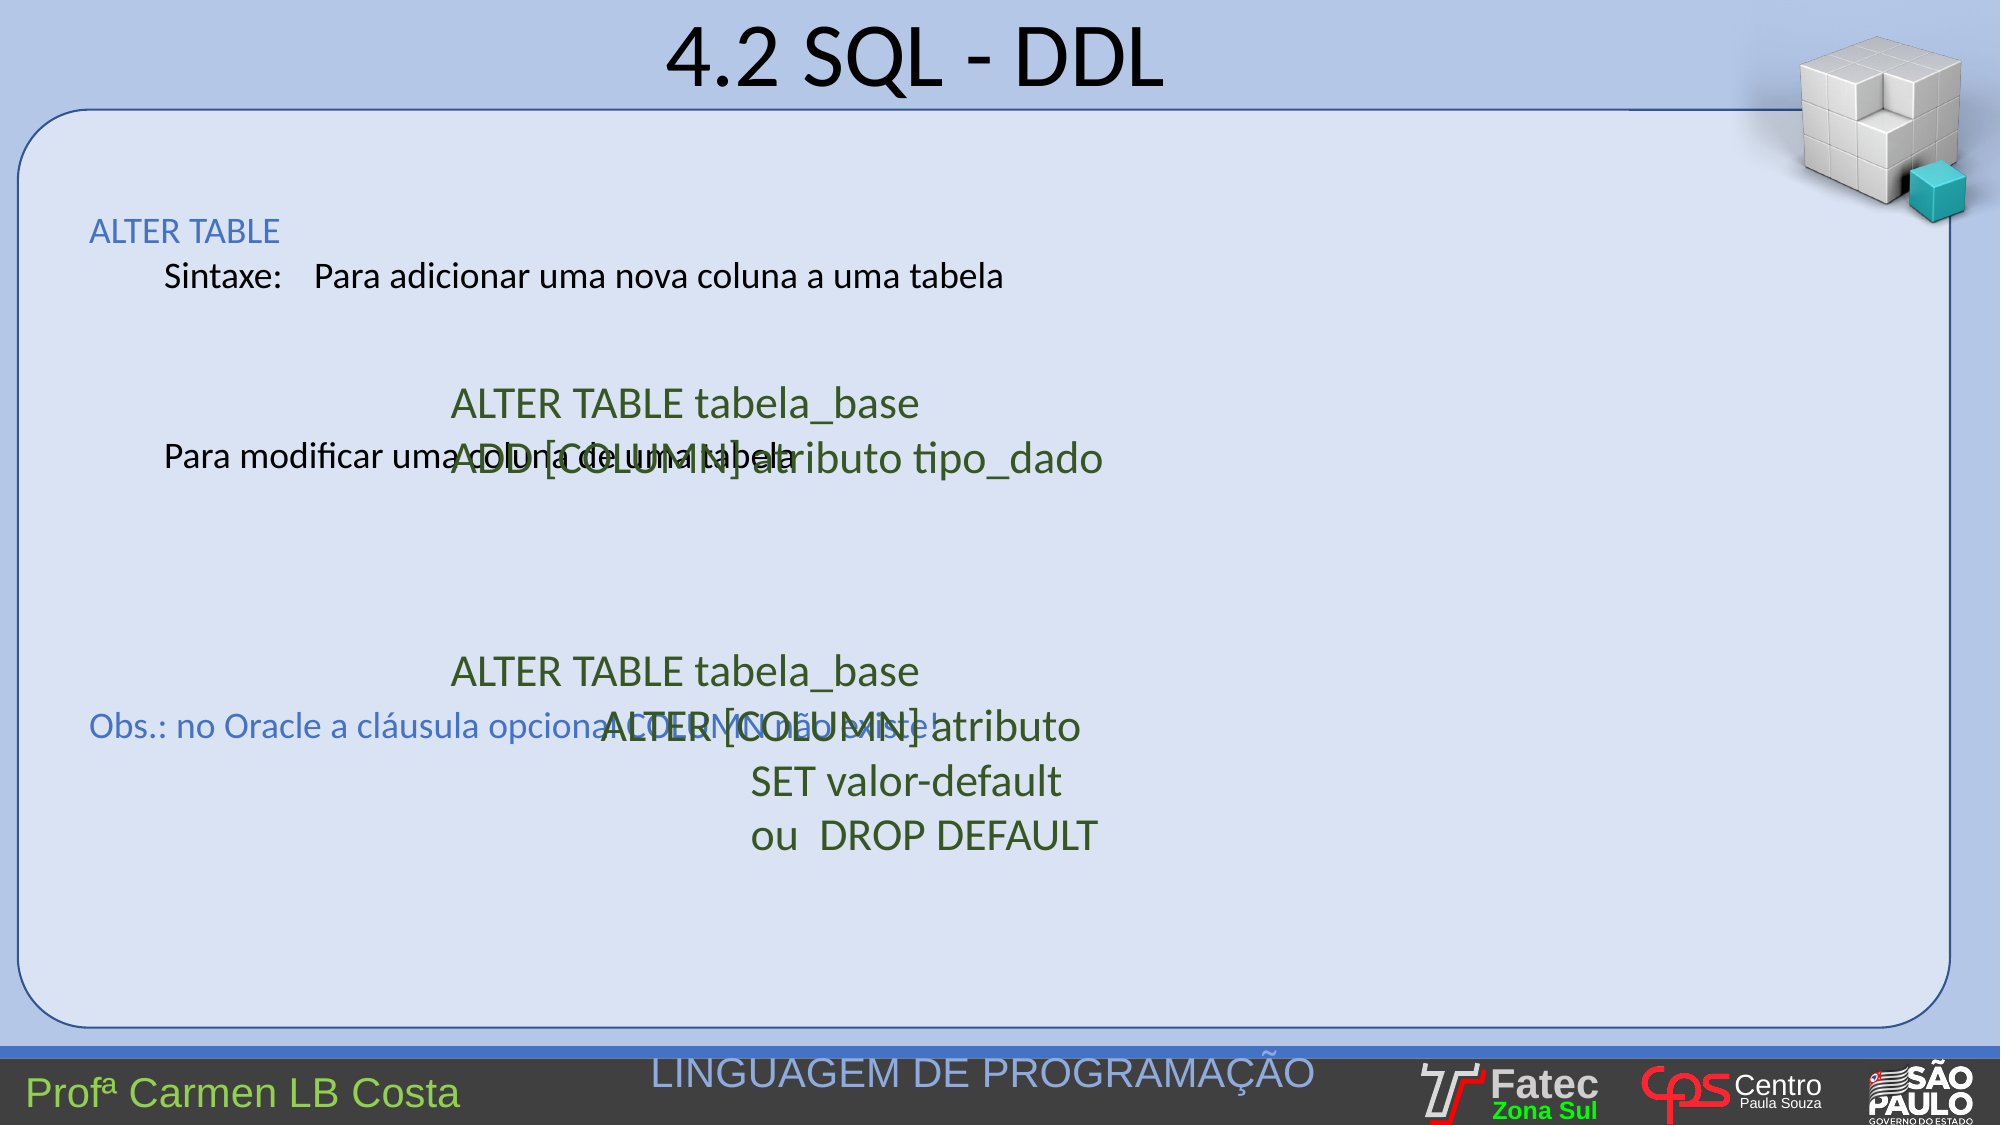

4.2 SQL - DDL
ALTER TABLE
Sintaxe: 	Para adicionar uma nova coluna a uma tabela

Para modificar uma coluna de uma tabela

Obs.: no Oracle a cláusula opcional COLUMN não existe!

ALTER TABLE tabela_base
ADD [COLUMN] atributo tipo_dado
ALTER TABLE tabela_base			ALTER [COLUMN] atributo
		SET valor-default
		ou  DROP DEFAULT